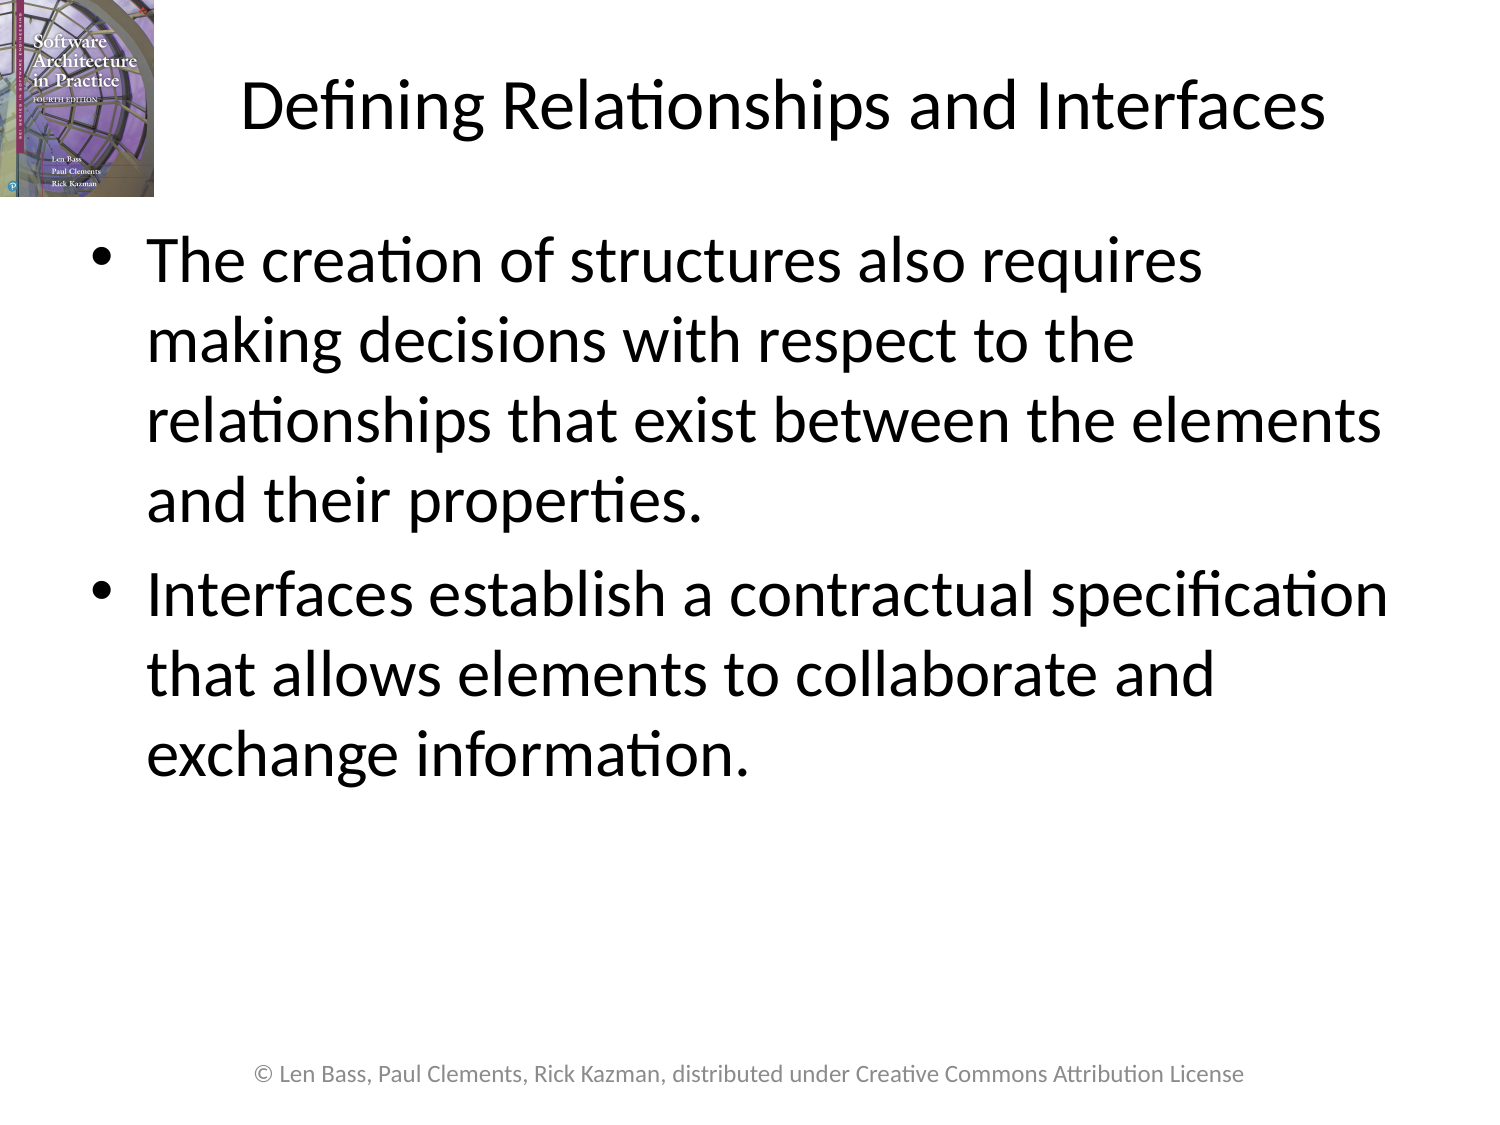

# Defining Relationships and Interfaces
The creation of structures also requires making decisions with respect to the relationships that exist between the elements and their properties.
Interfaces establish a contractual specification that allows elements to collaborate and exchange information.

© Len Bass, Paul Clements, Rick Kazman, distributed under Creative Commons Attribution License